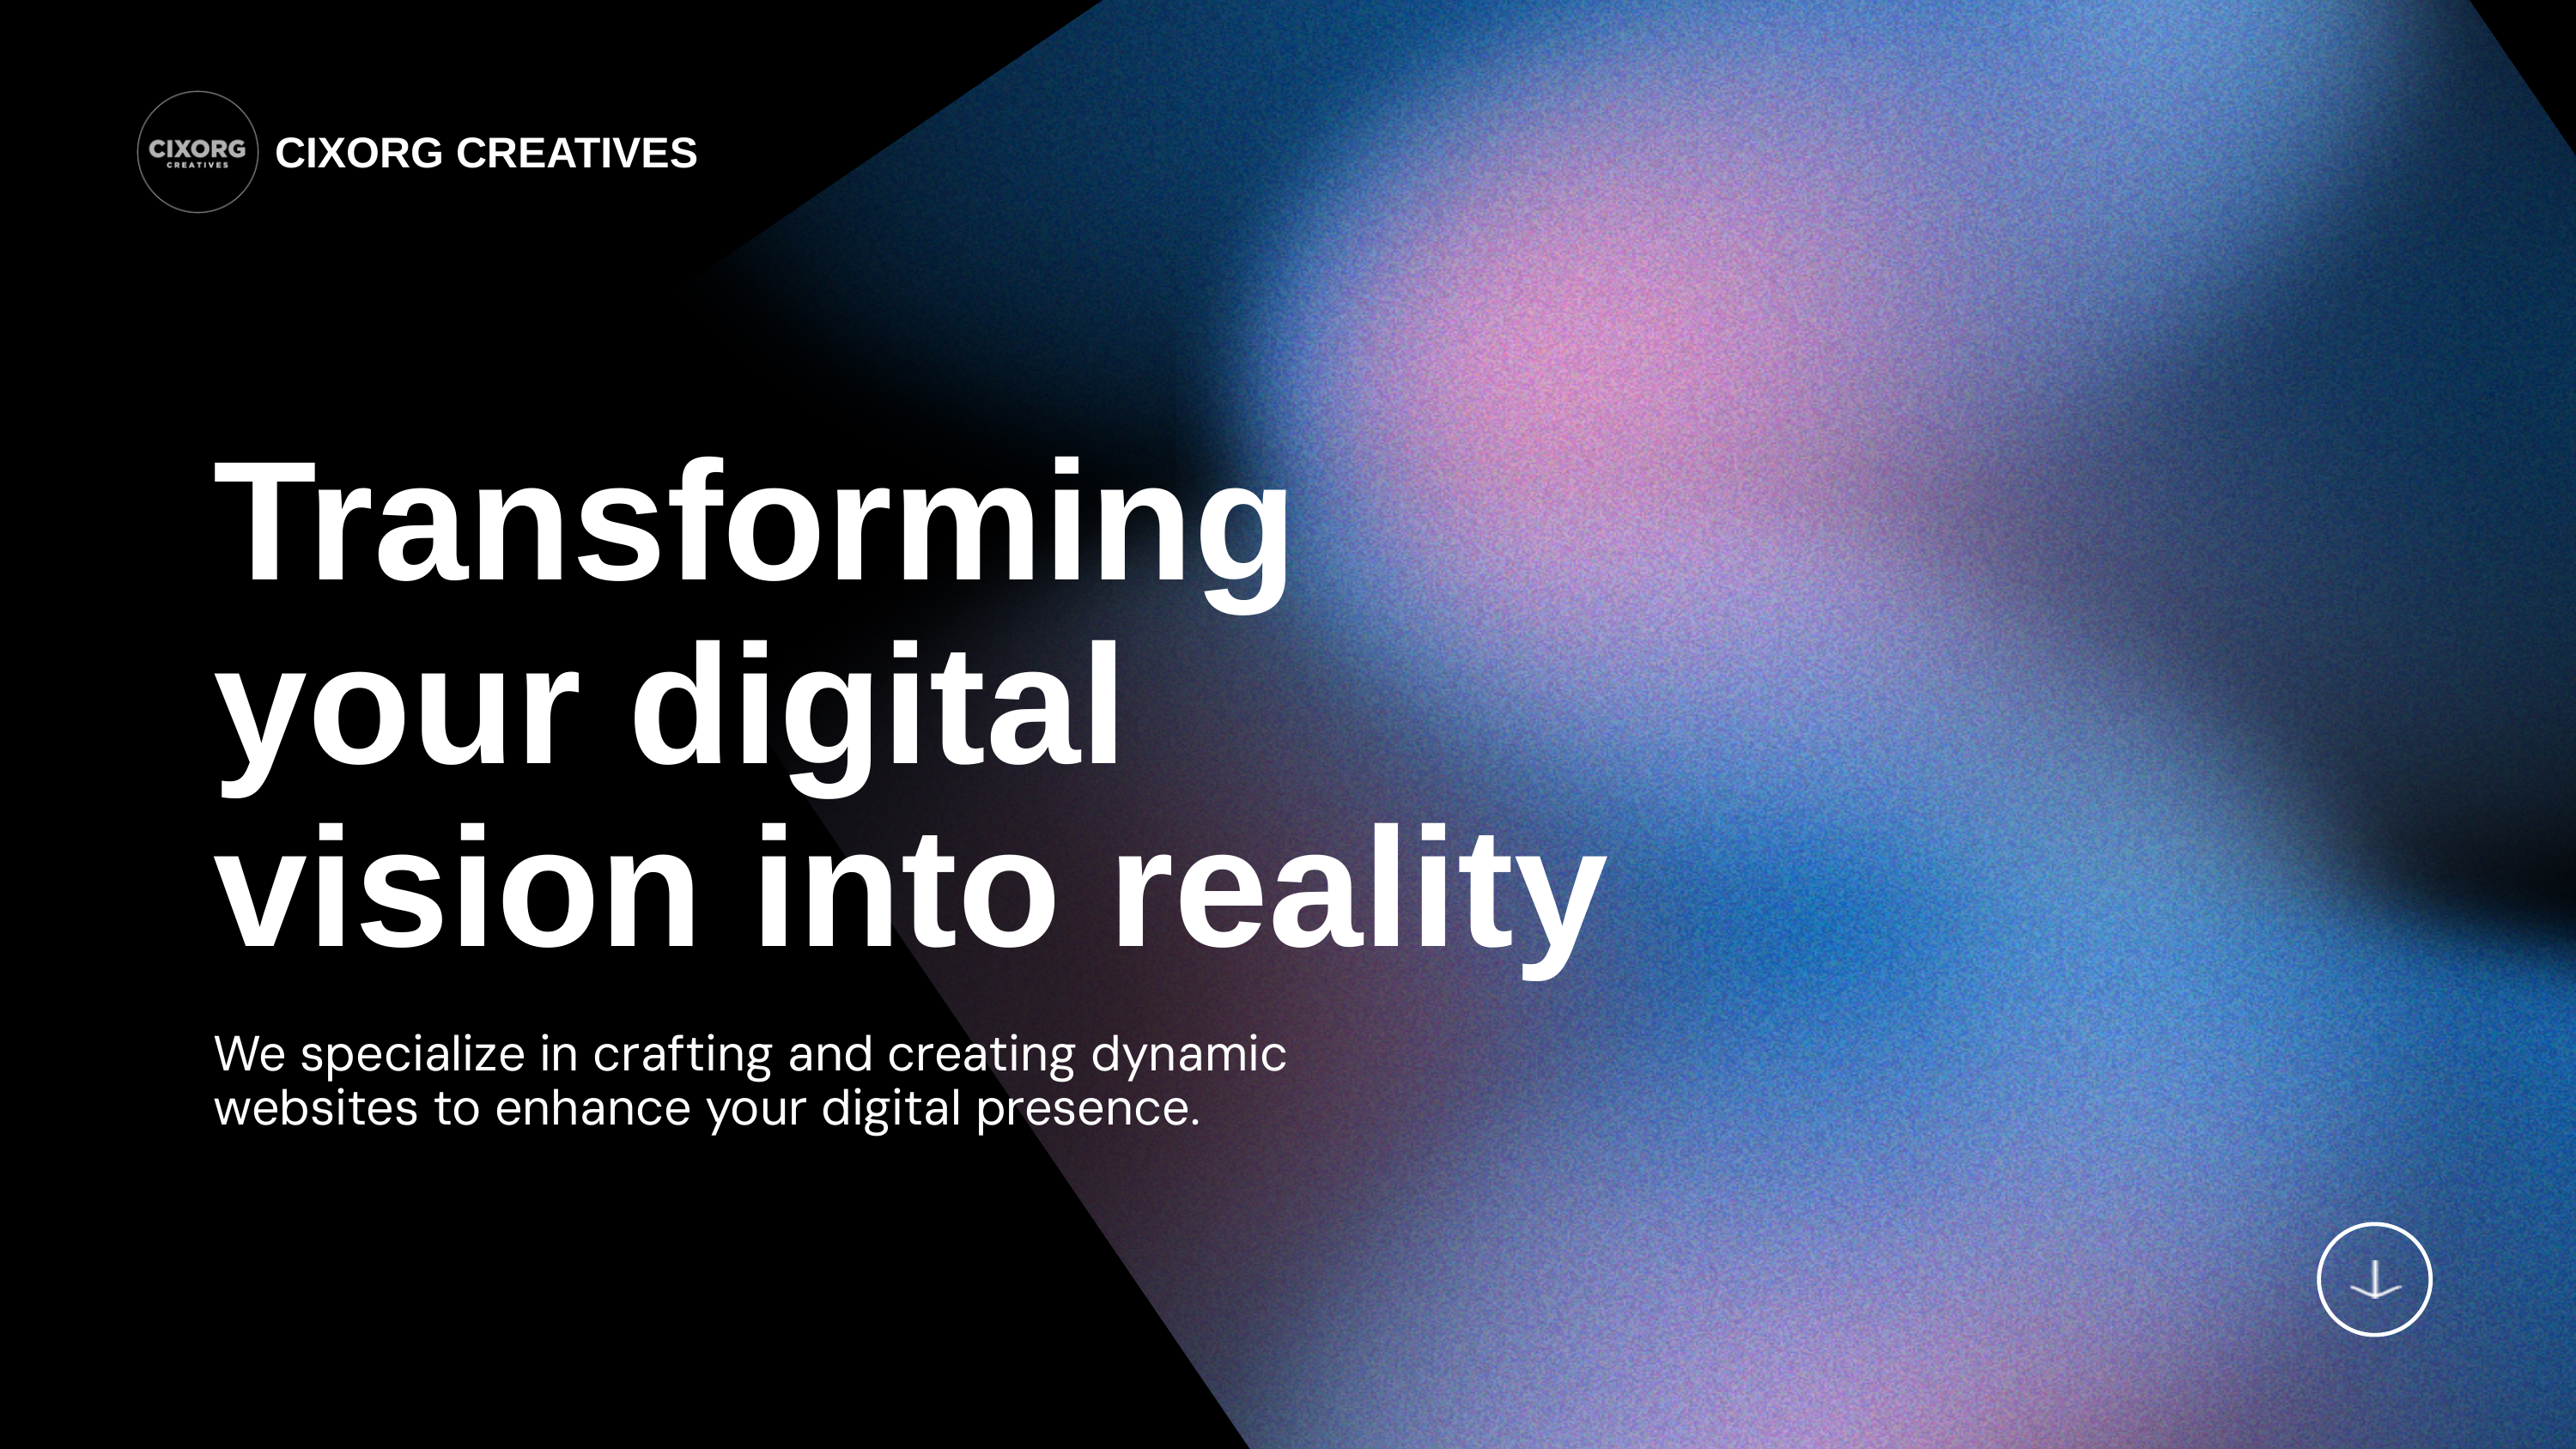

CIXORG CREATIVES
Transforming
your digital
vision into reality
We specialize in crafting and creating dynamic websites to enhance your digital presence.